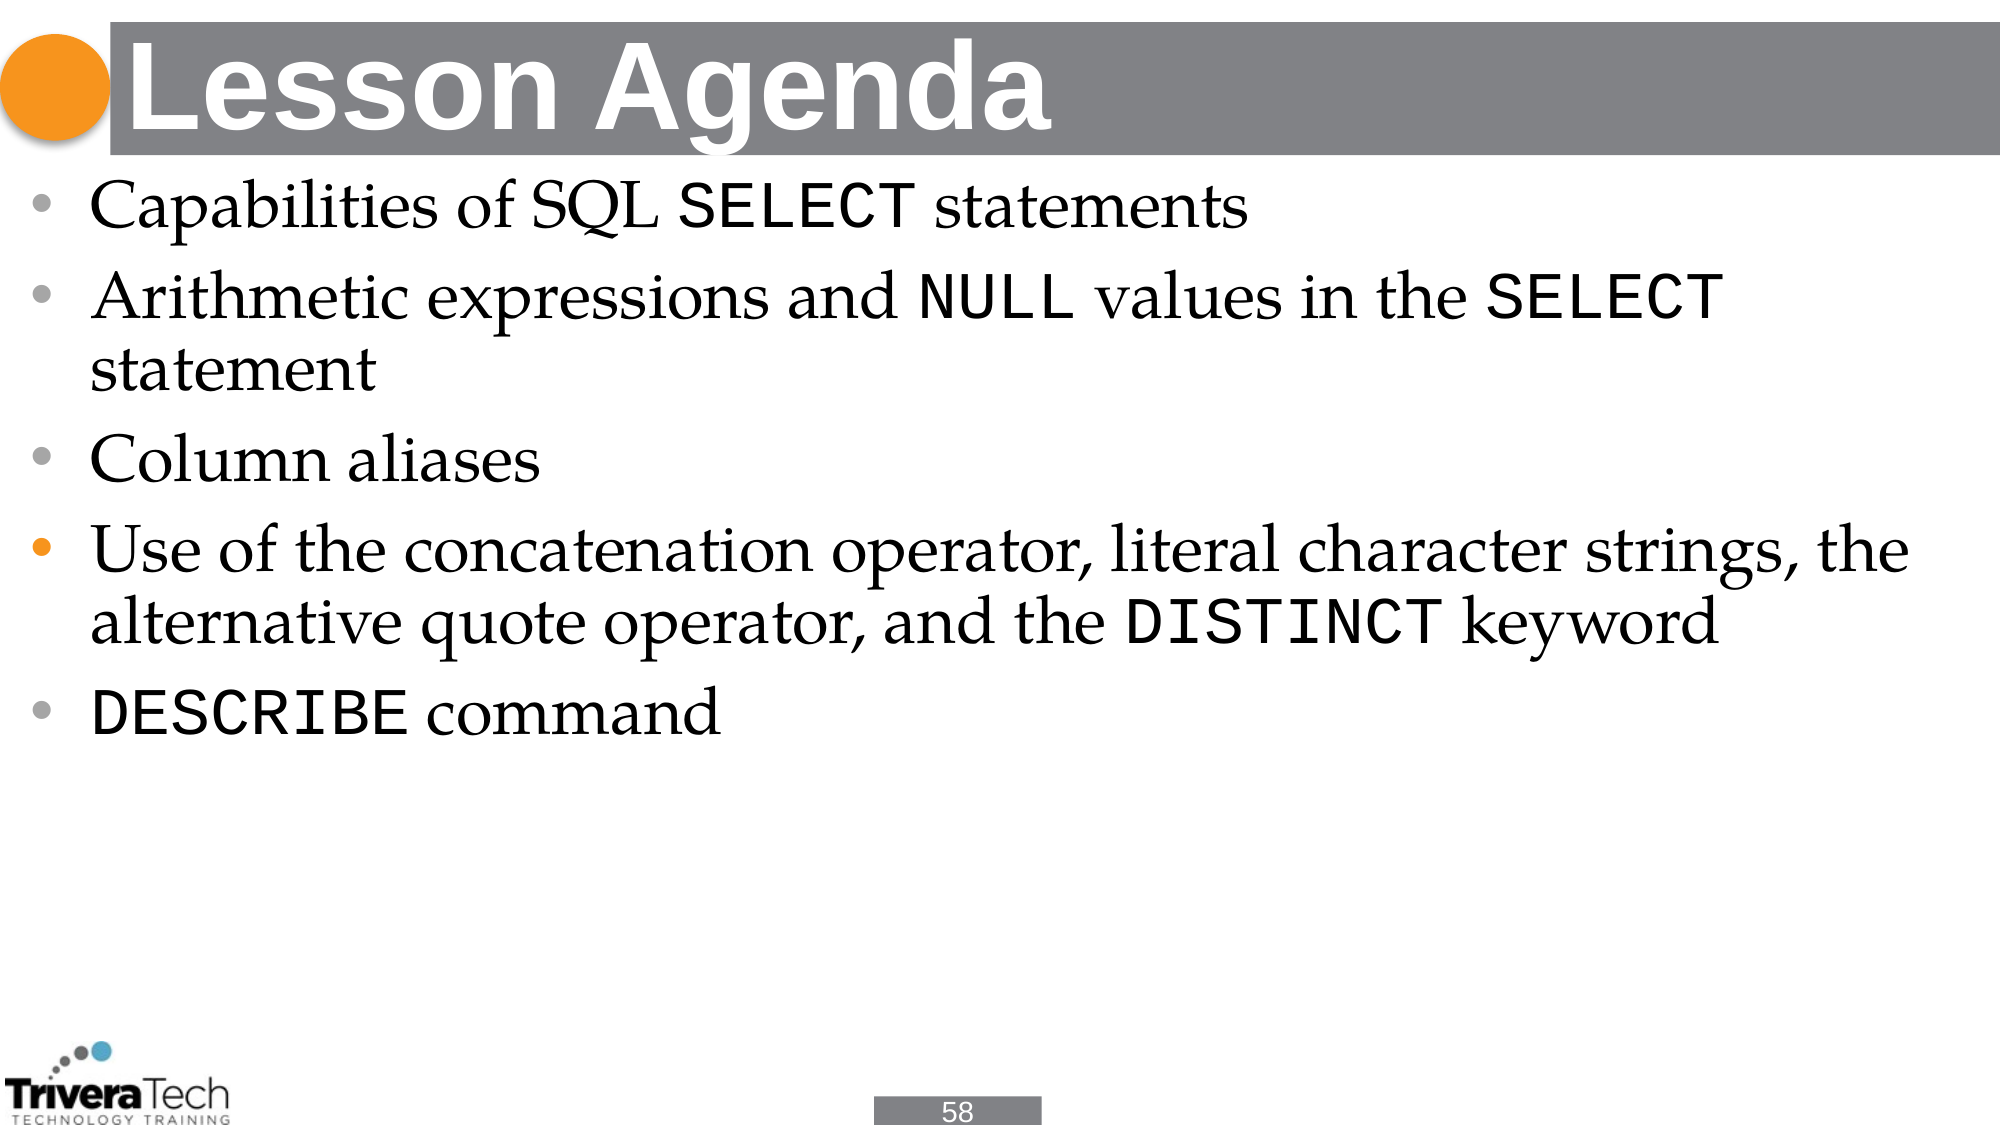

# Lesson Agenda
Capabilities of SQL SELECT statements
Arithmetic expressions and NULL values in the SELECT statement
Column aliases
Use of the concatenation operator, literal character strings, the alternative quote operator, and the DISTINCT keyword
DESCRIBE command

58